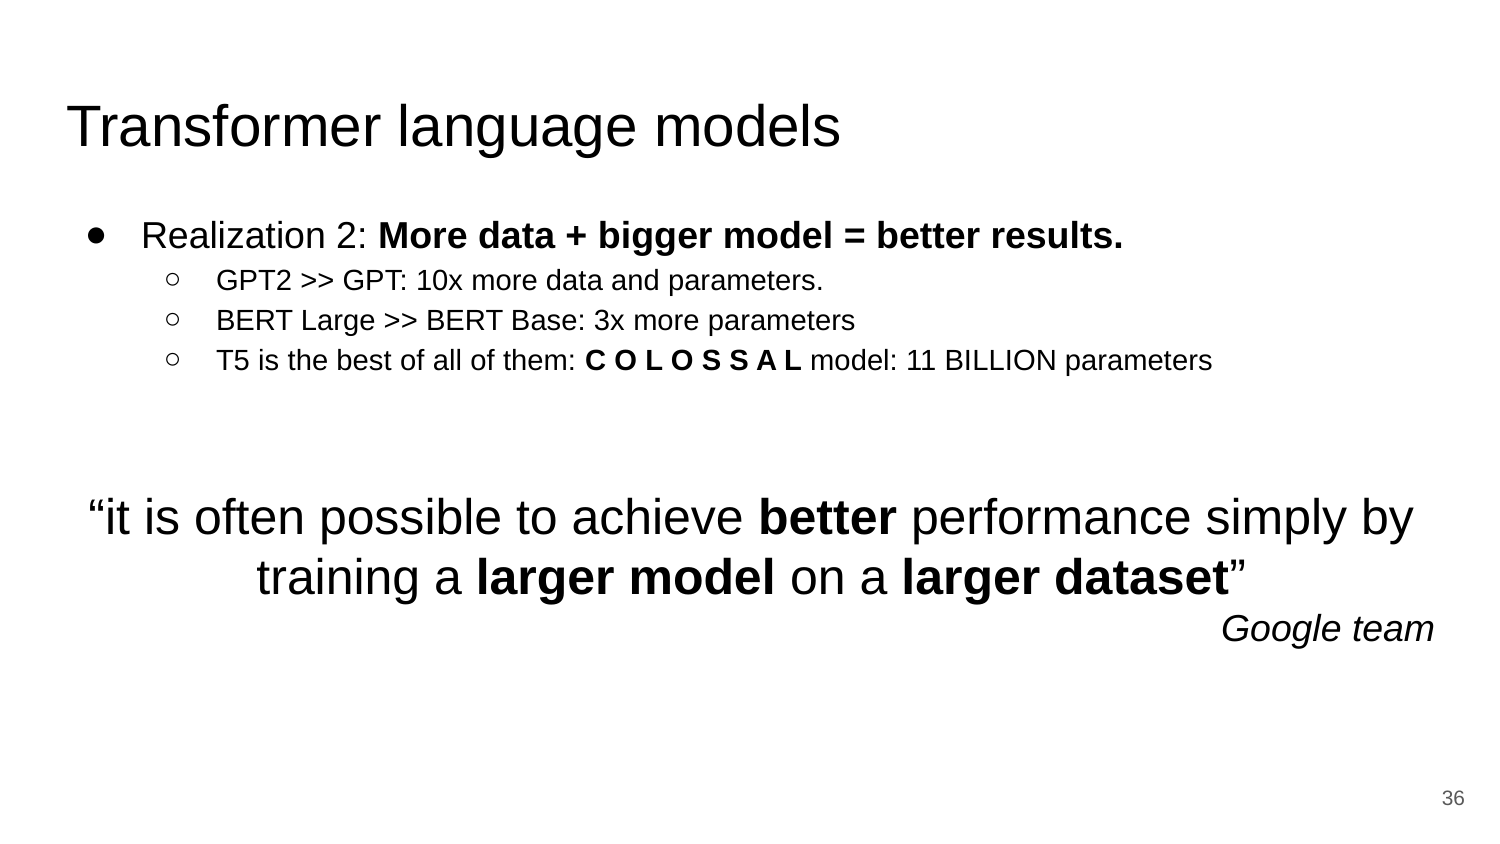

# Transformer language models
Realization 2: More data + bigger model = better results.
GPT2 >> GPT: 10x more data and parameters.
BERT Large >> BERT Base: 3x more parameters
T5 is the best of all of them: C O L O S S A L model: 11 BILLION parameters
“it is often possible to achieve better performance simply by training a larger model on a larger dataset”
Google team
36